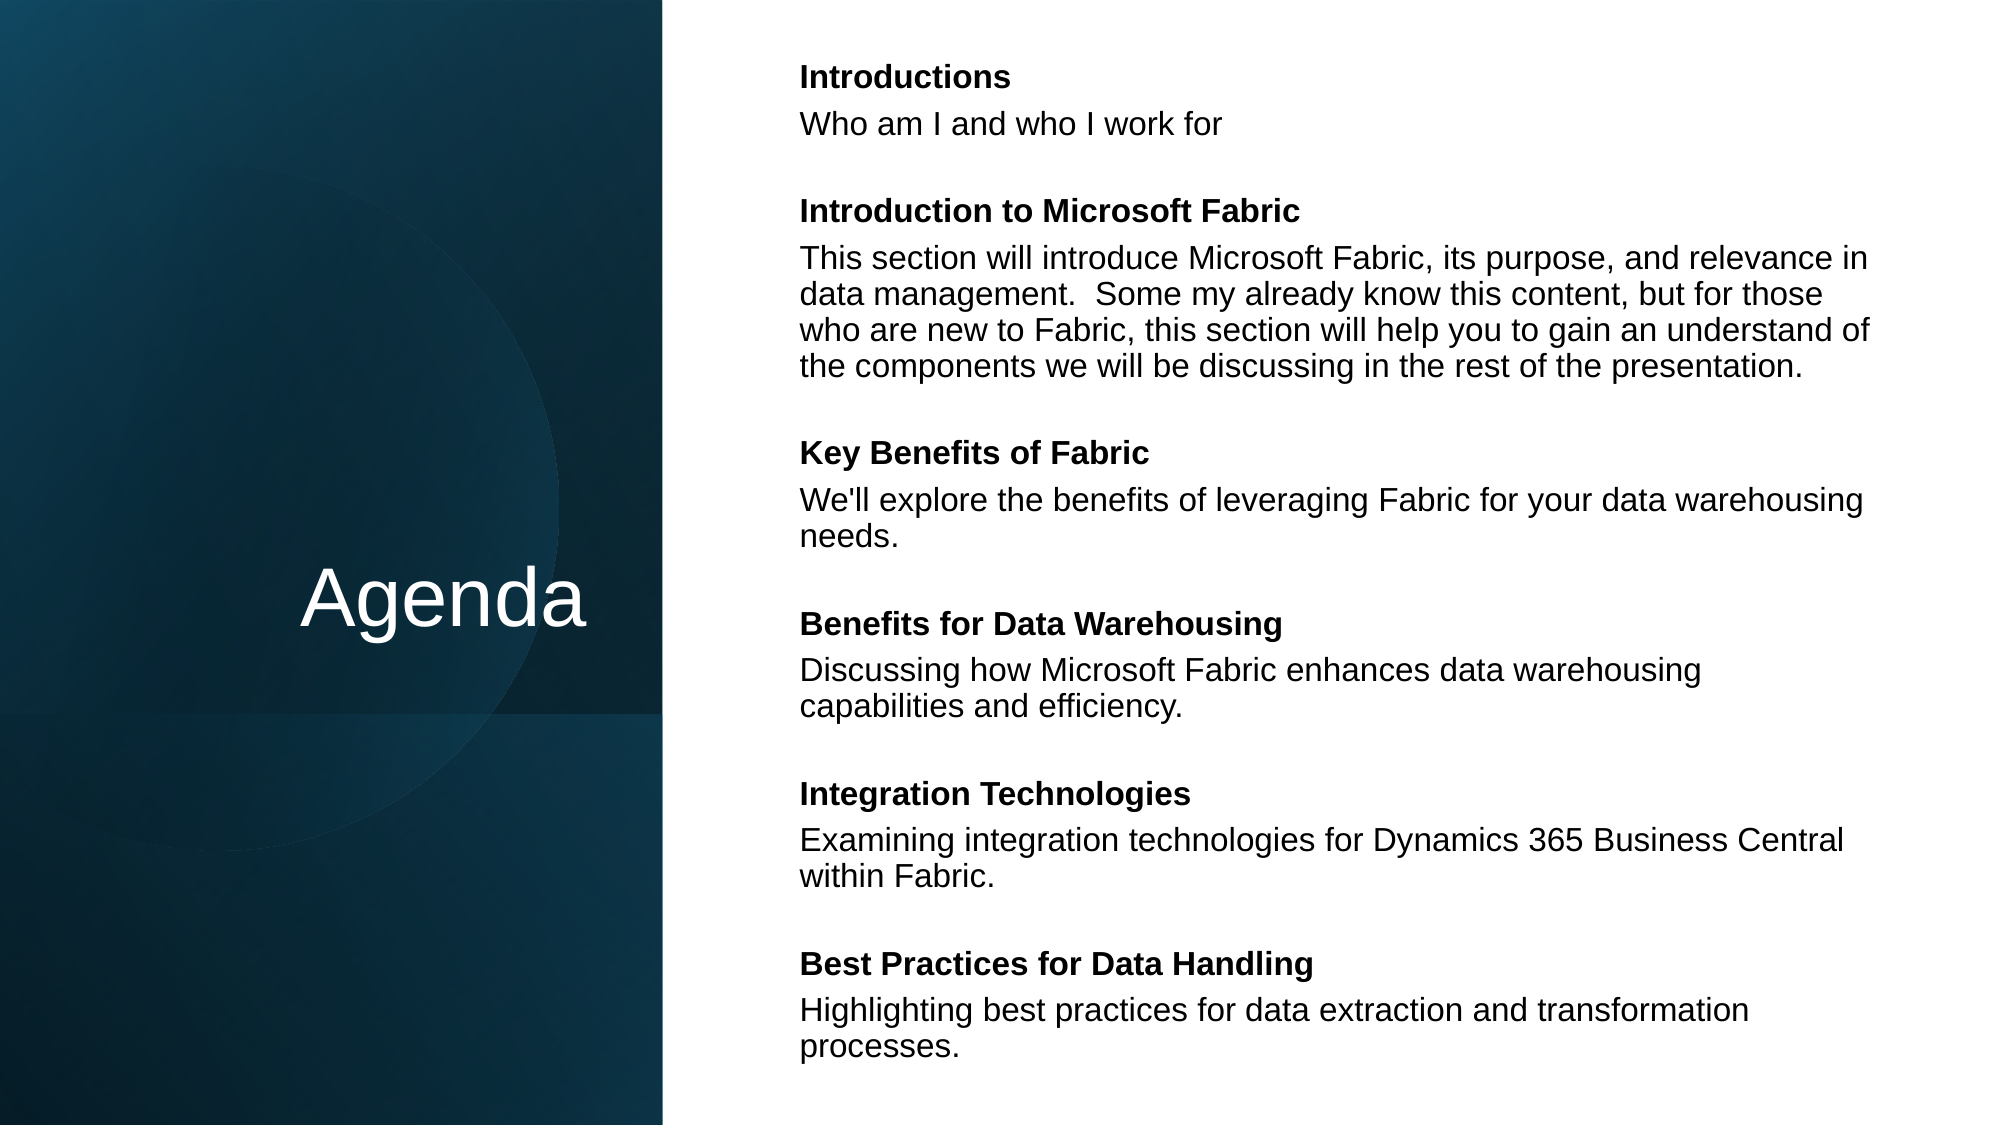

Introductions
Who am I and who I work for
Introduction to Microsoft Fabric
This section will introduce Microsoft Fabric, its purpose, and relevance in data management.  Some my already know this content, but for those who are new to Fabric, this section will help you to gain an understand of the components we will be discussing in the rest of the presentation.
Key Benefits of Fabric
We'll explore the benefits of leveraging Fabric for your data warehousing needs.
Benefits for Data Warehousing
Discussing how Microsoft Fabric enhances data warehousing capabilities and efficiency.
Integration Technologies
Examining integration technologies for Dynamics 365 Business Central within Fabric.
Best Practices for Data Handling
Highlighting best practices for data extraction and transformation processes.
# Agenda